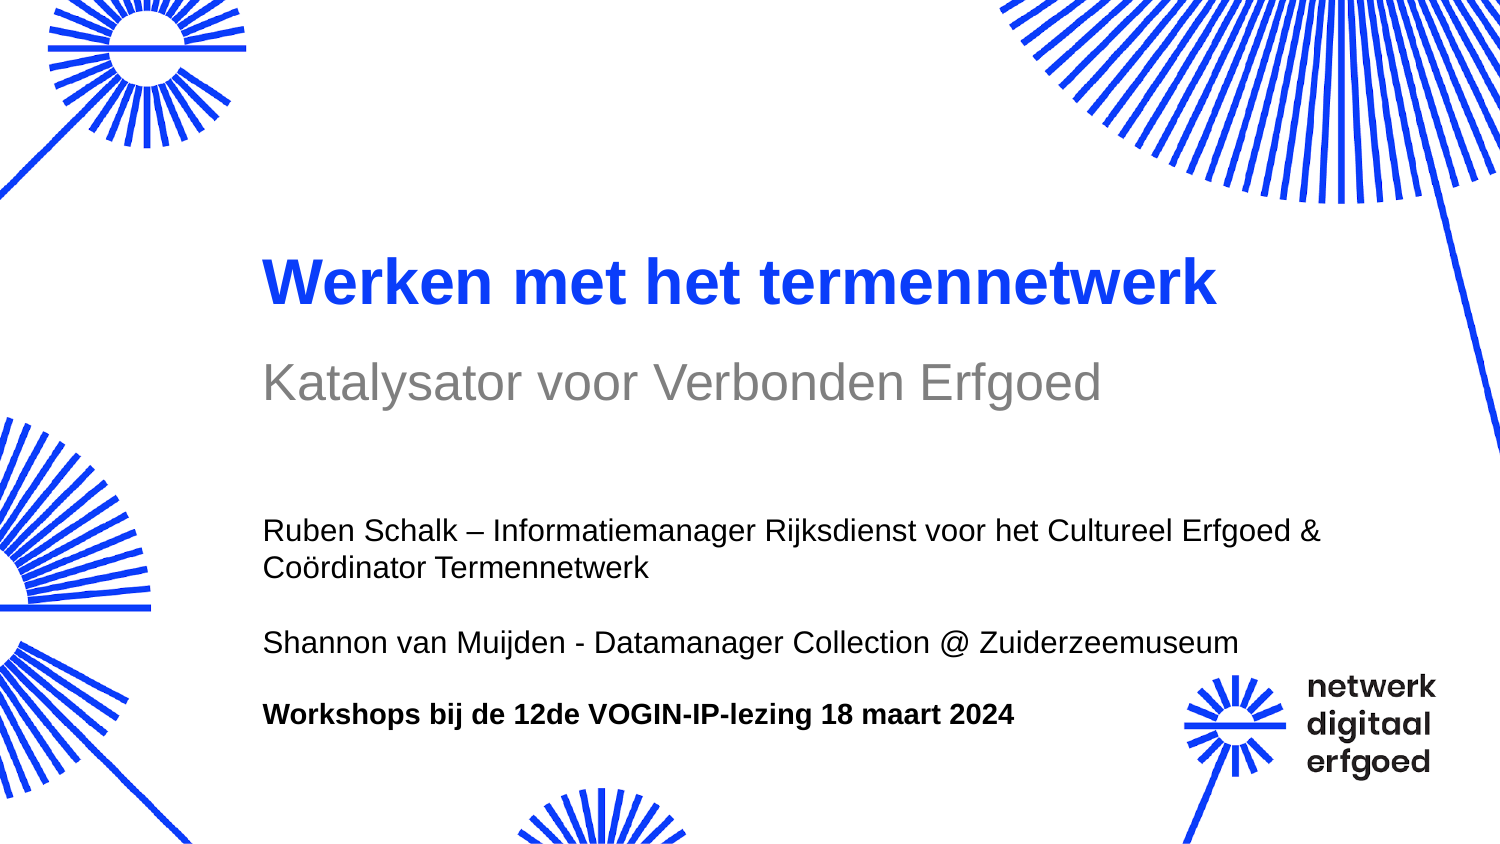

# Werken met het termennetwerk

Katalysator voor Verbonden Erfgoed

Ruben Schalk – Informatiemanager Rijksdienst voor het Cultureel Erfgoed & Coördinator Termennetwerk

Shannon van Muijden - Datamanager Collection @ Zuiderzeemuseum

Workshops bij de 12de VOGIN-IP-lezing 18 maart 2024